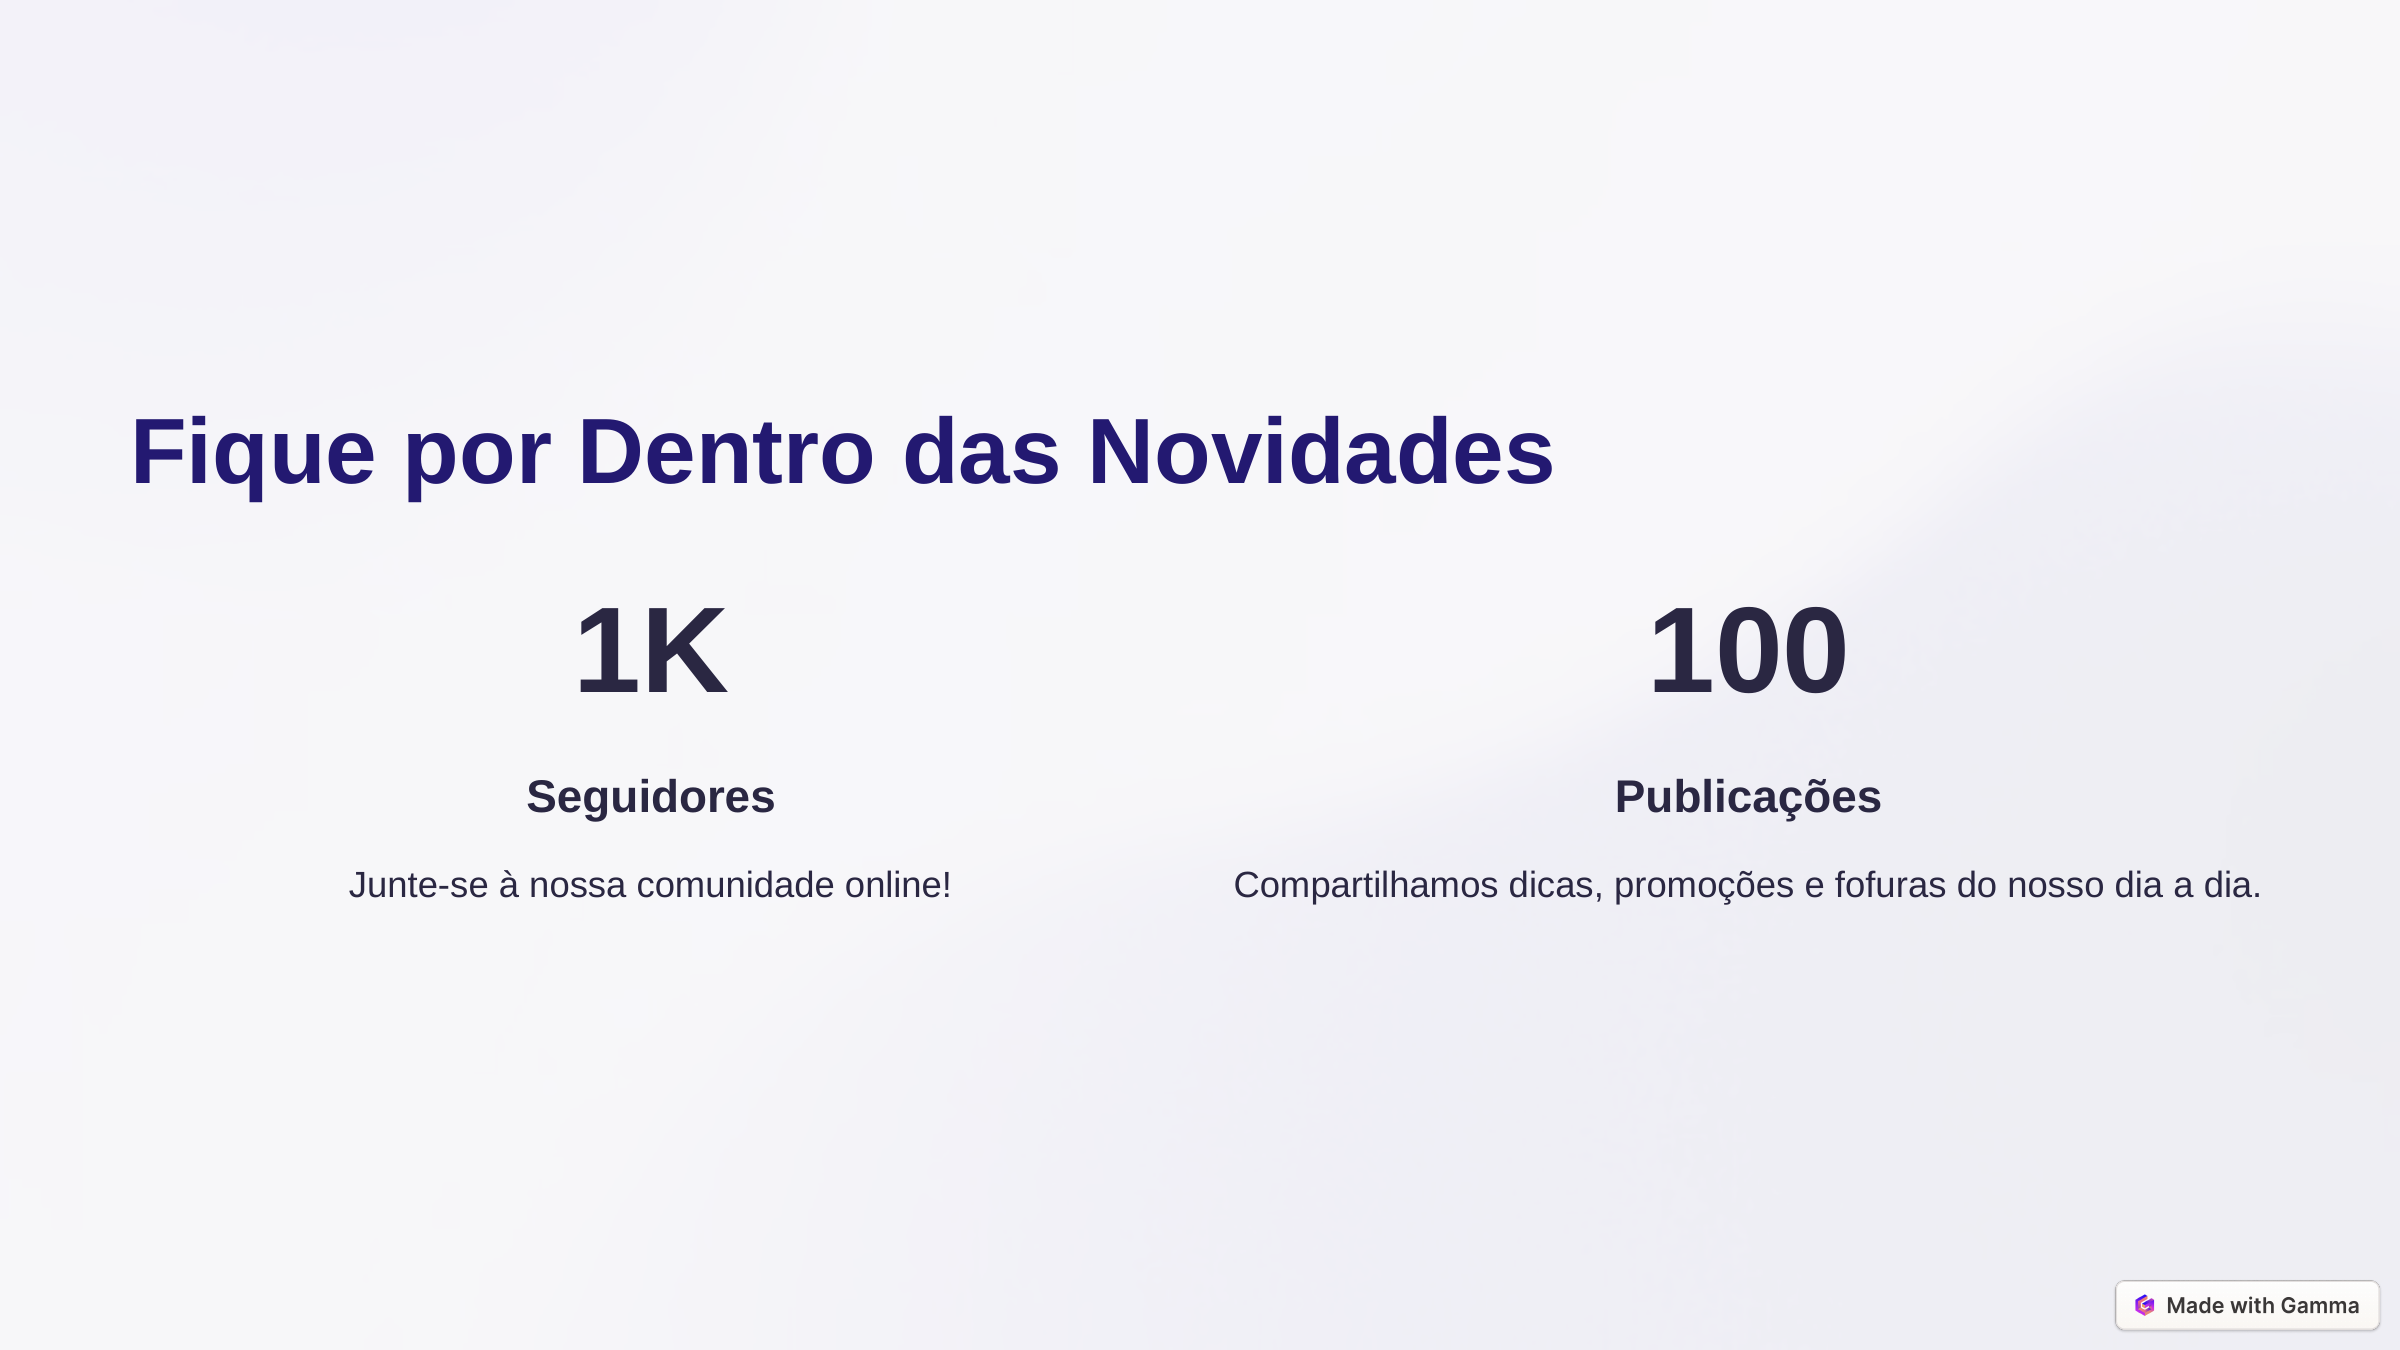

Fique por Dentro das Novidades
1K
100
Seguidores
Publicações
Junte-se à nossa comunidade online!
Compartilhamos dicas, promoções e fofuras do nosso dia a dia.